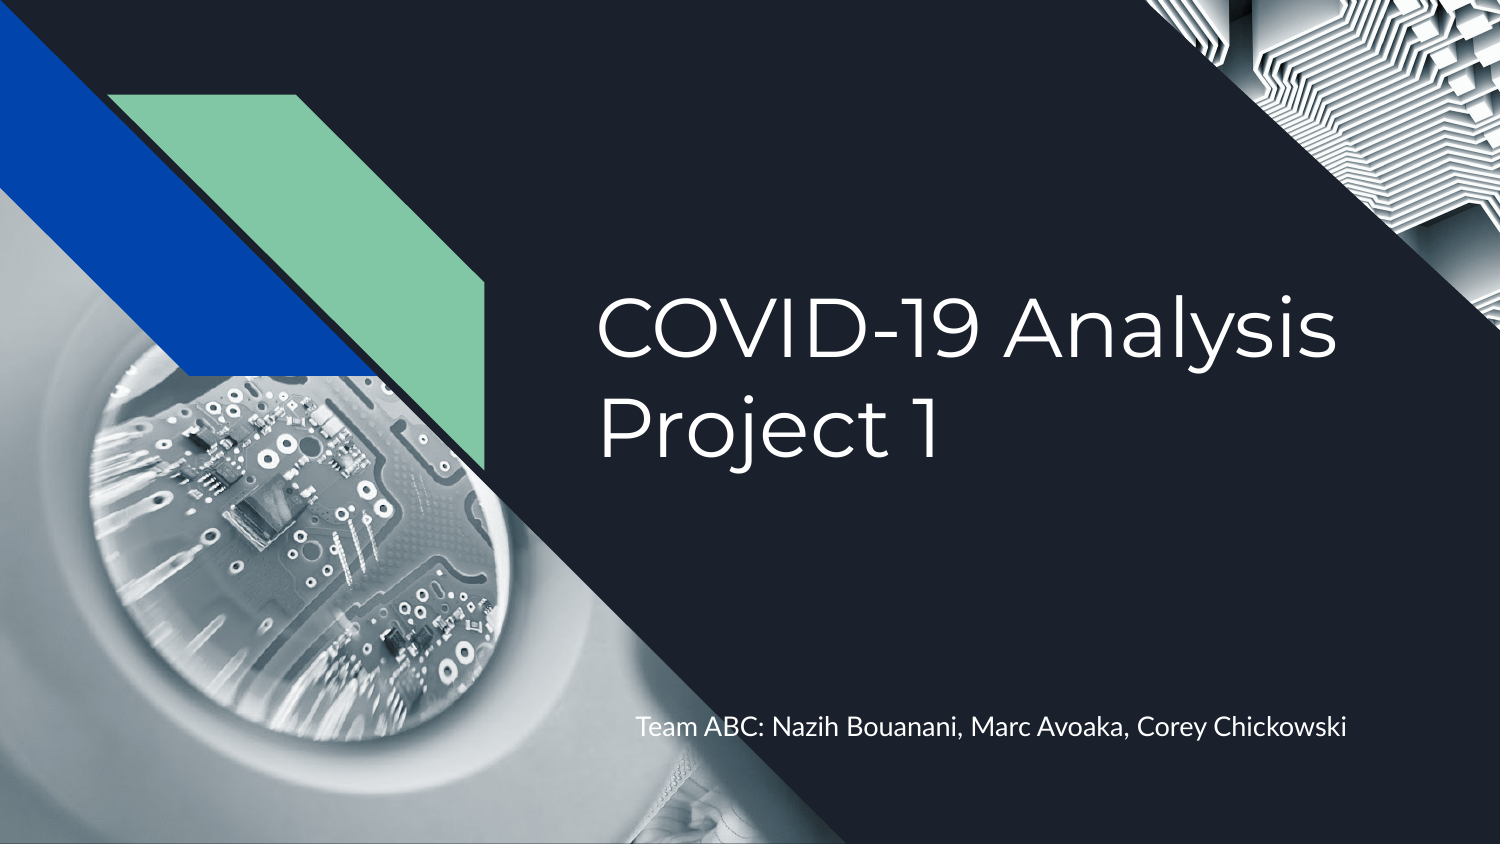

# COVID-19 Analysis
Project 1
Team ABC: Nazih Bouanani, Marc Avoaka, Corey Chickowski